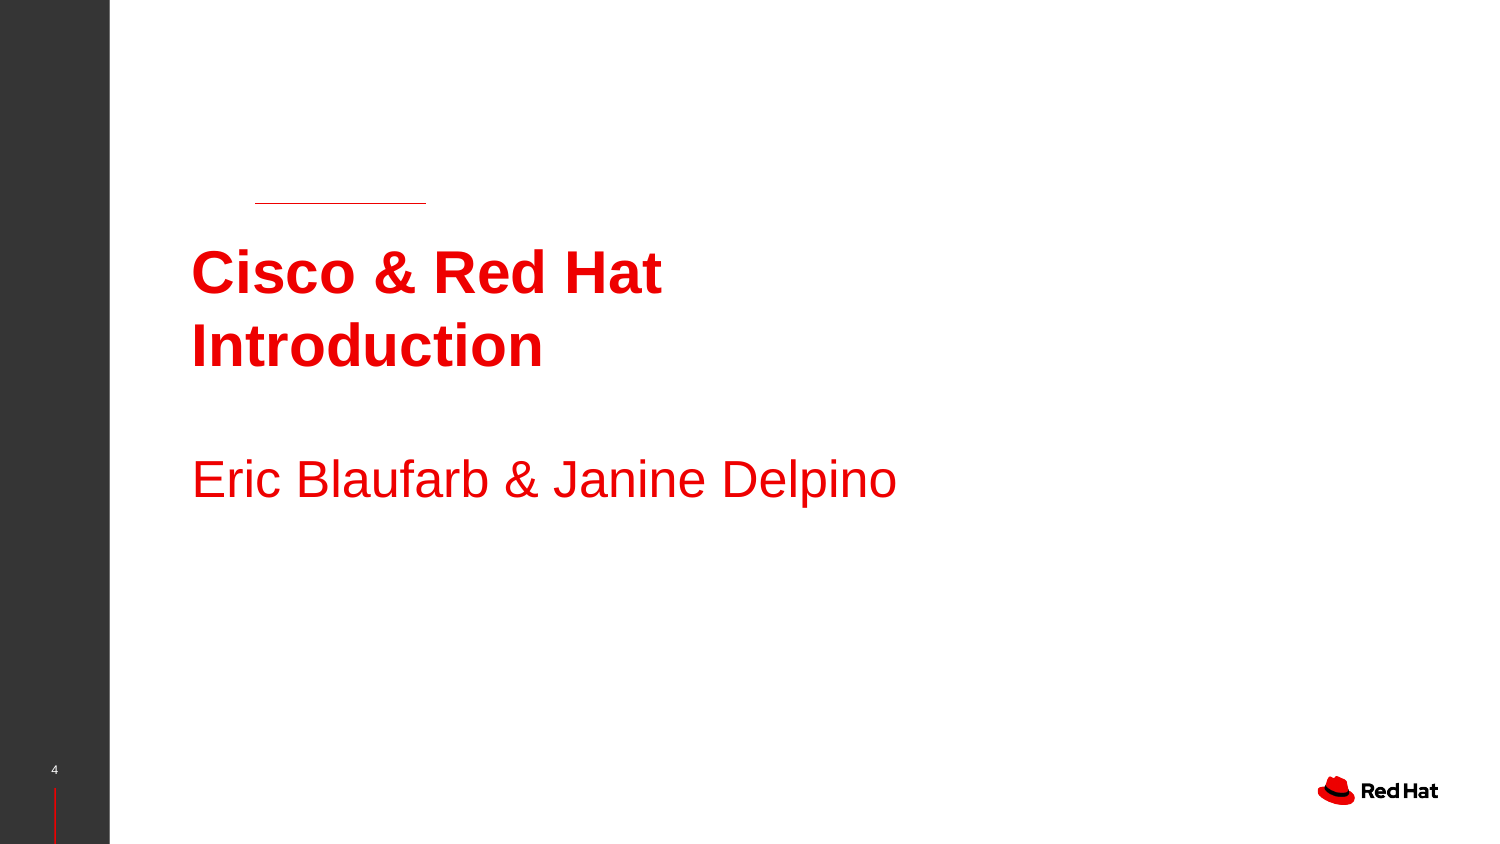

# Cisco & Red Hat Introduction

Eric Blaufarb & Janine Delpino

4